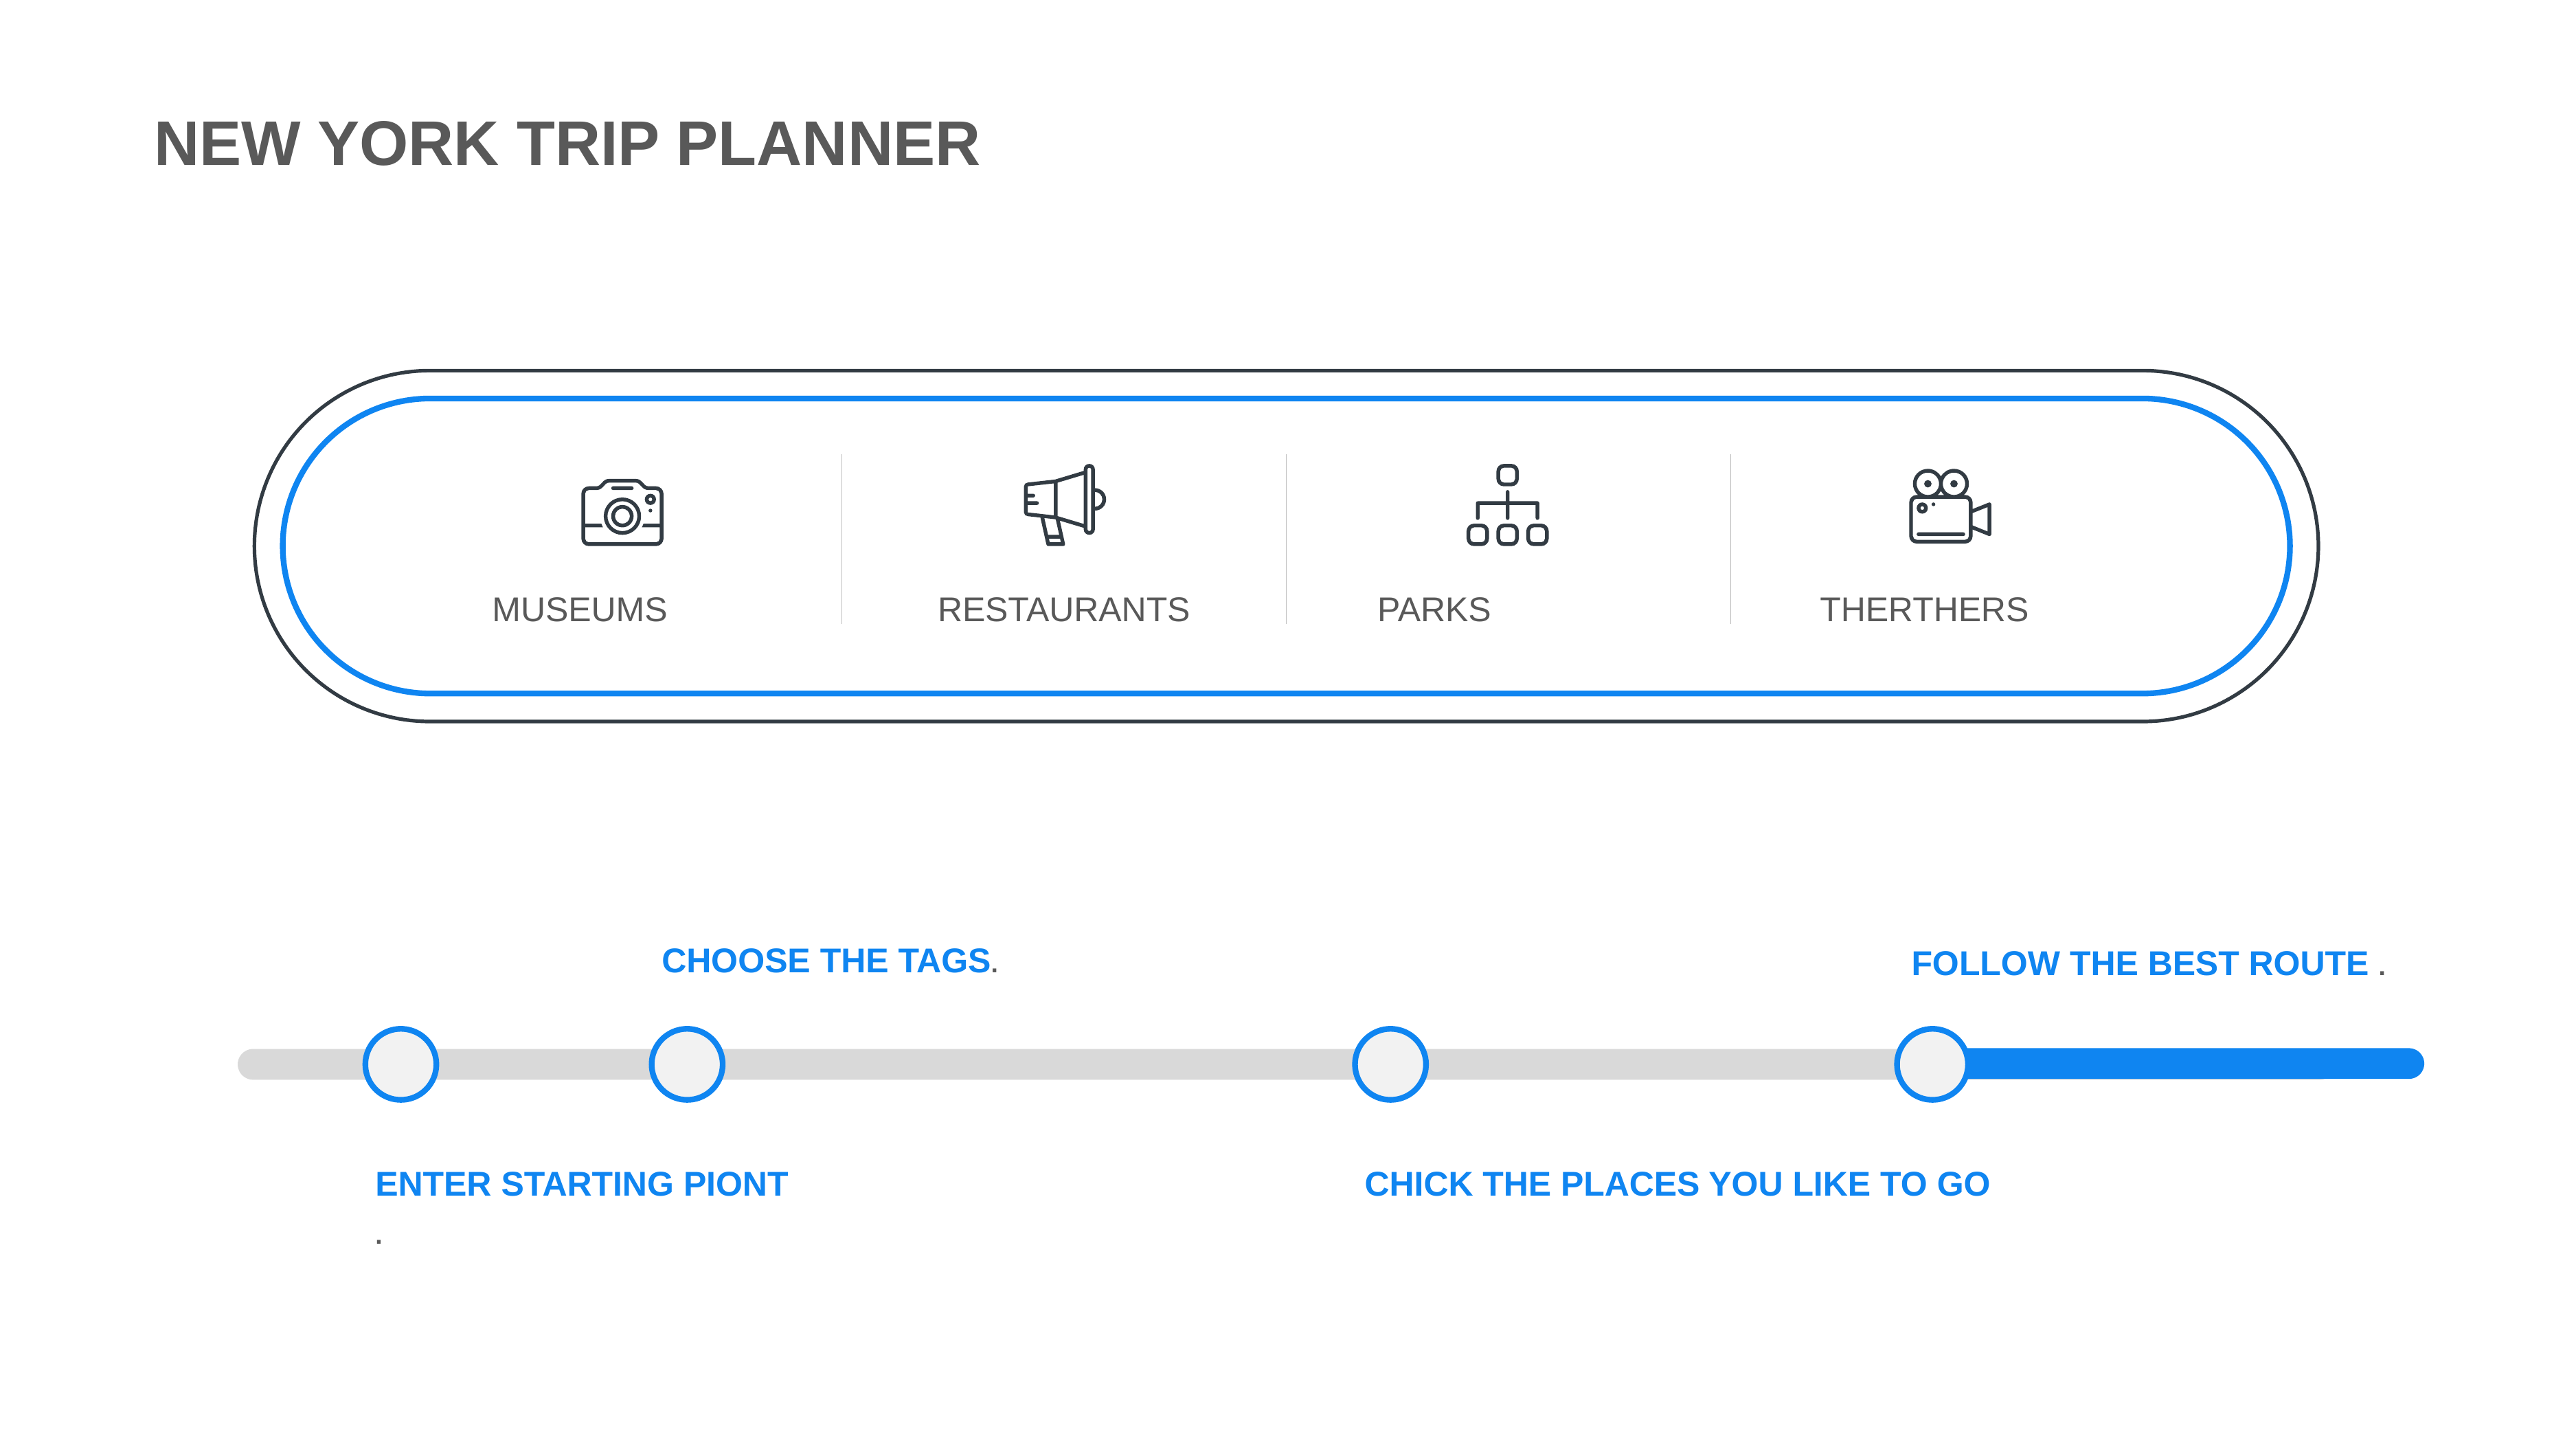

NEW YORK TRIP PLANNER

MUSEUMS
RESTAURANTS
PARKS
THERTHERS
CHOOSE THE TAGS.
FOLLOW THE BEST ROUTE .

ENTER STARTING PIONT
.
CHICK THE PLACES YOU LIKE TO GO